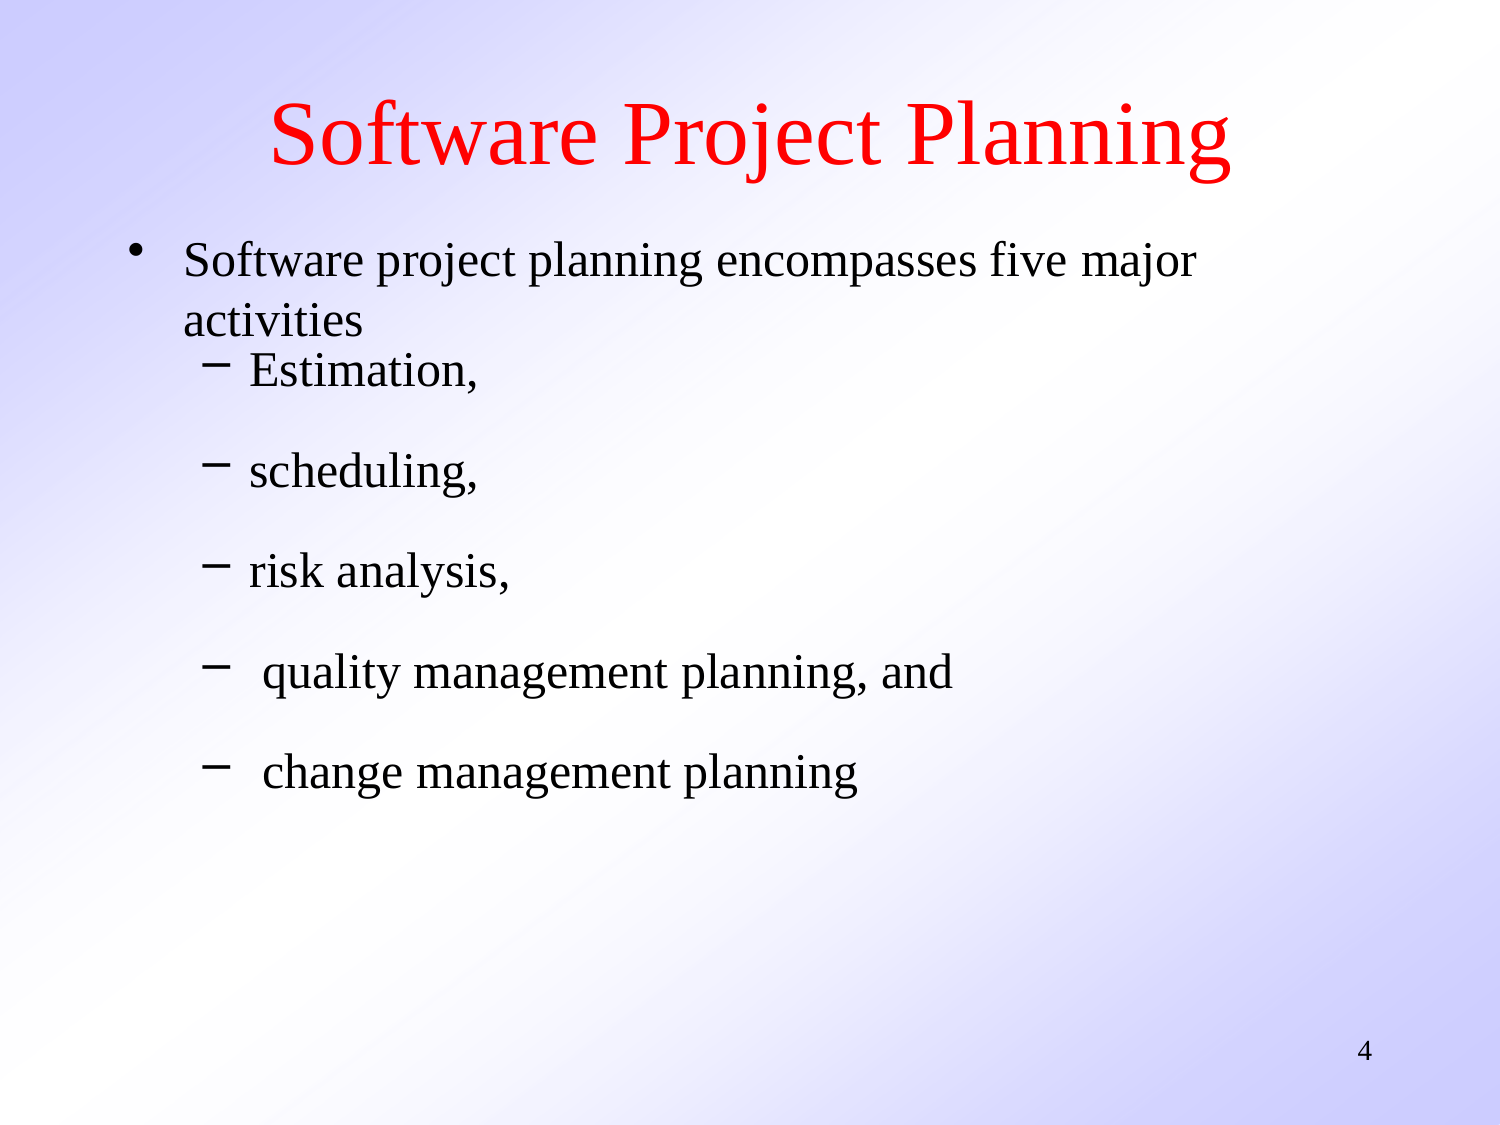

# Software Project Planning
Software project planning encompasses five major activities
Estimation,

scheduling,

risk analysis,

 quality management planning, and

 change management planning

4